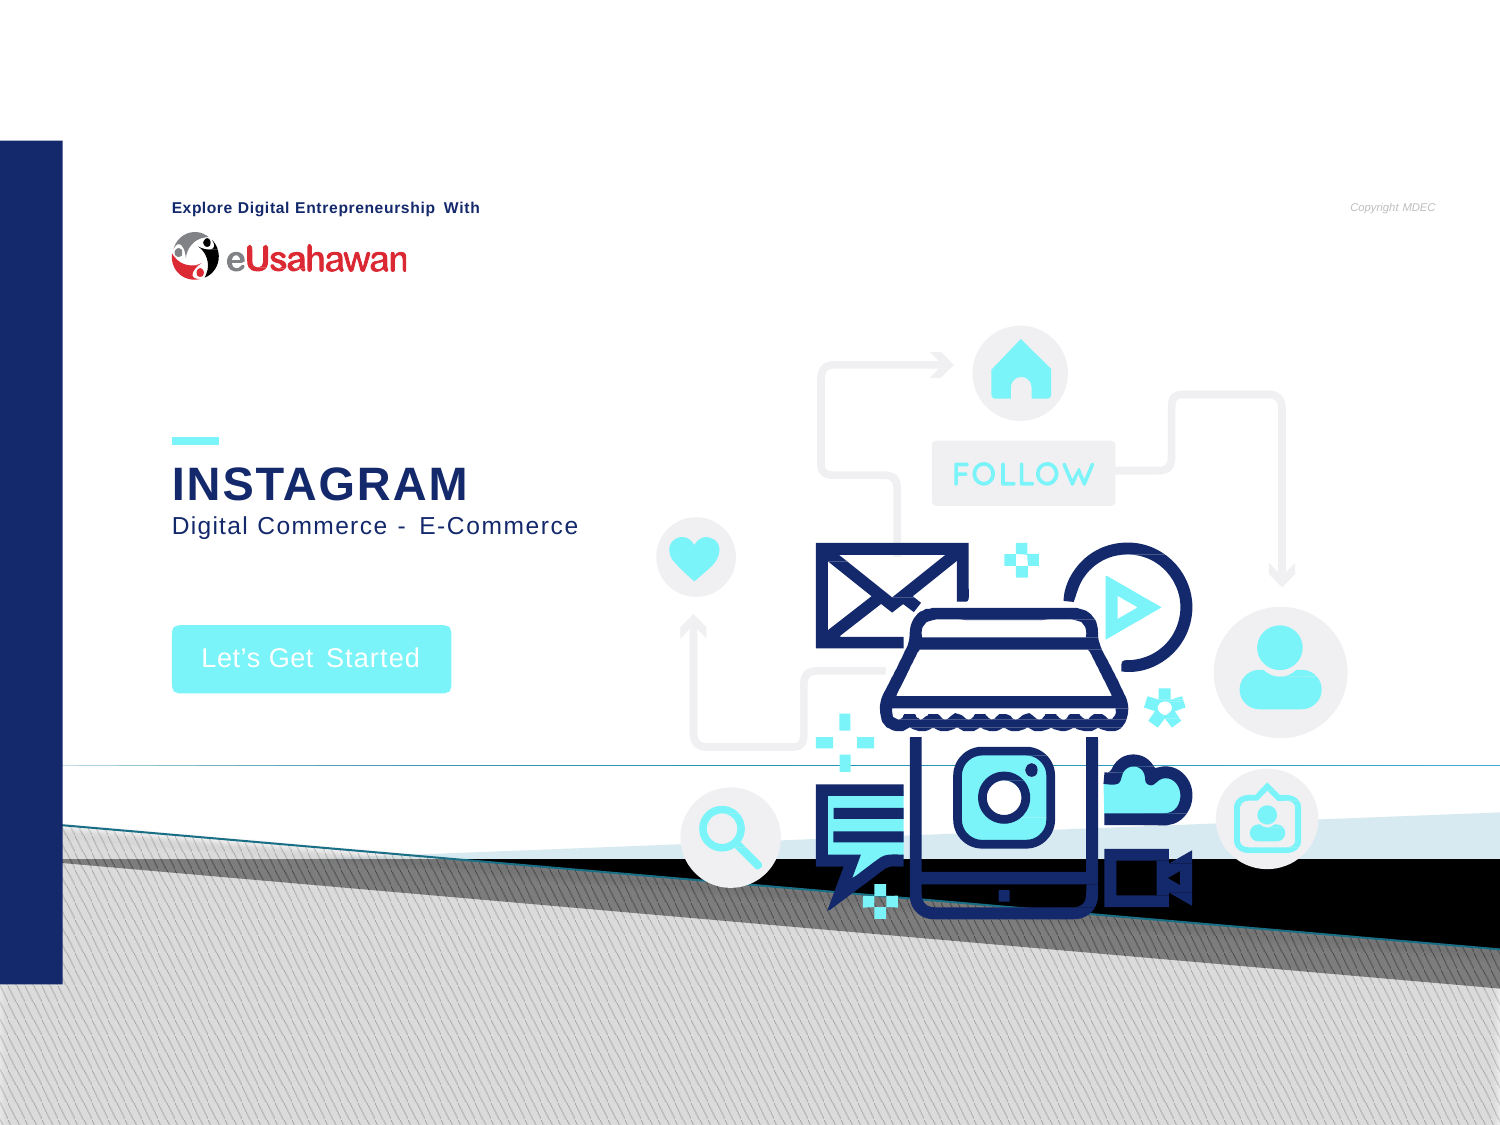

Explore Digital Entrepreneurship With
Copyright MDEC

INSTAGRAM
Digital Commerce - E-Commerce

Let’s Get Started